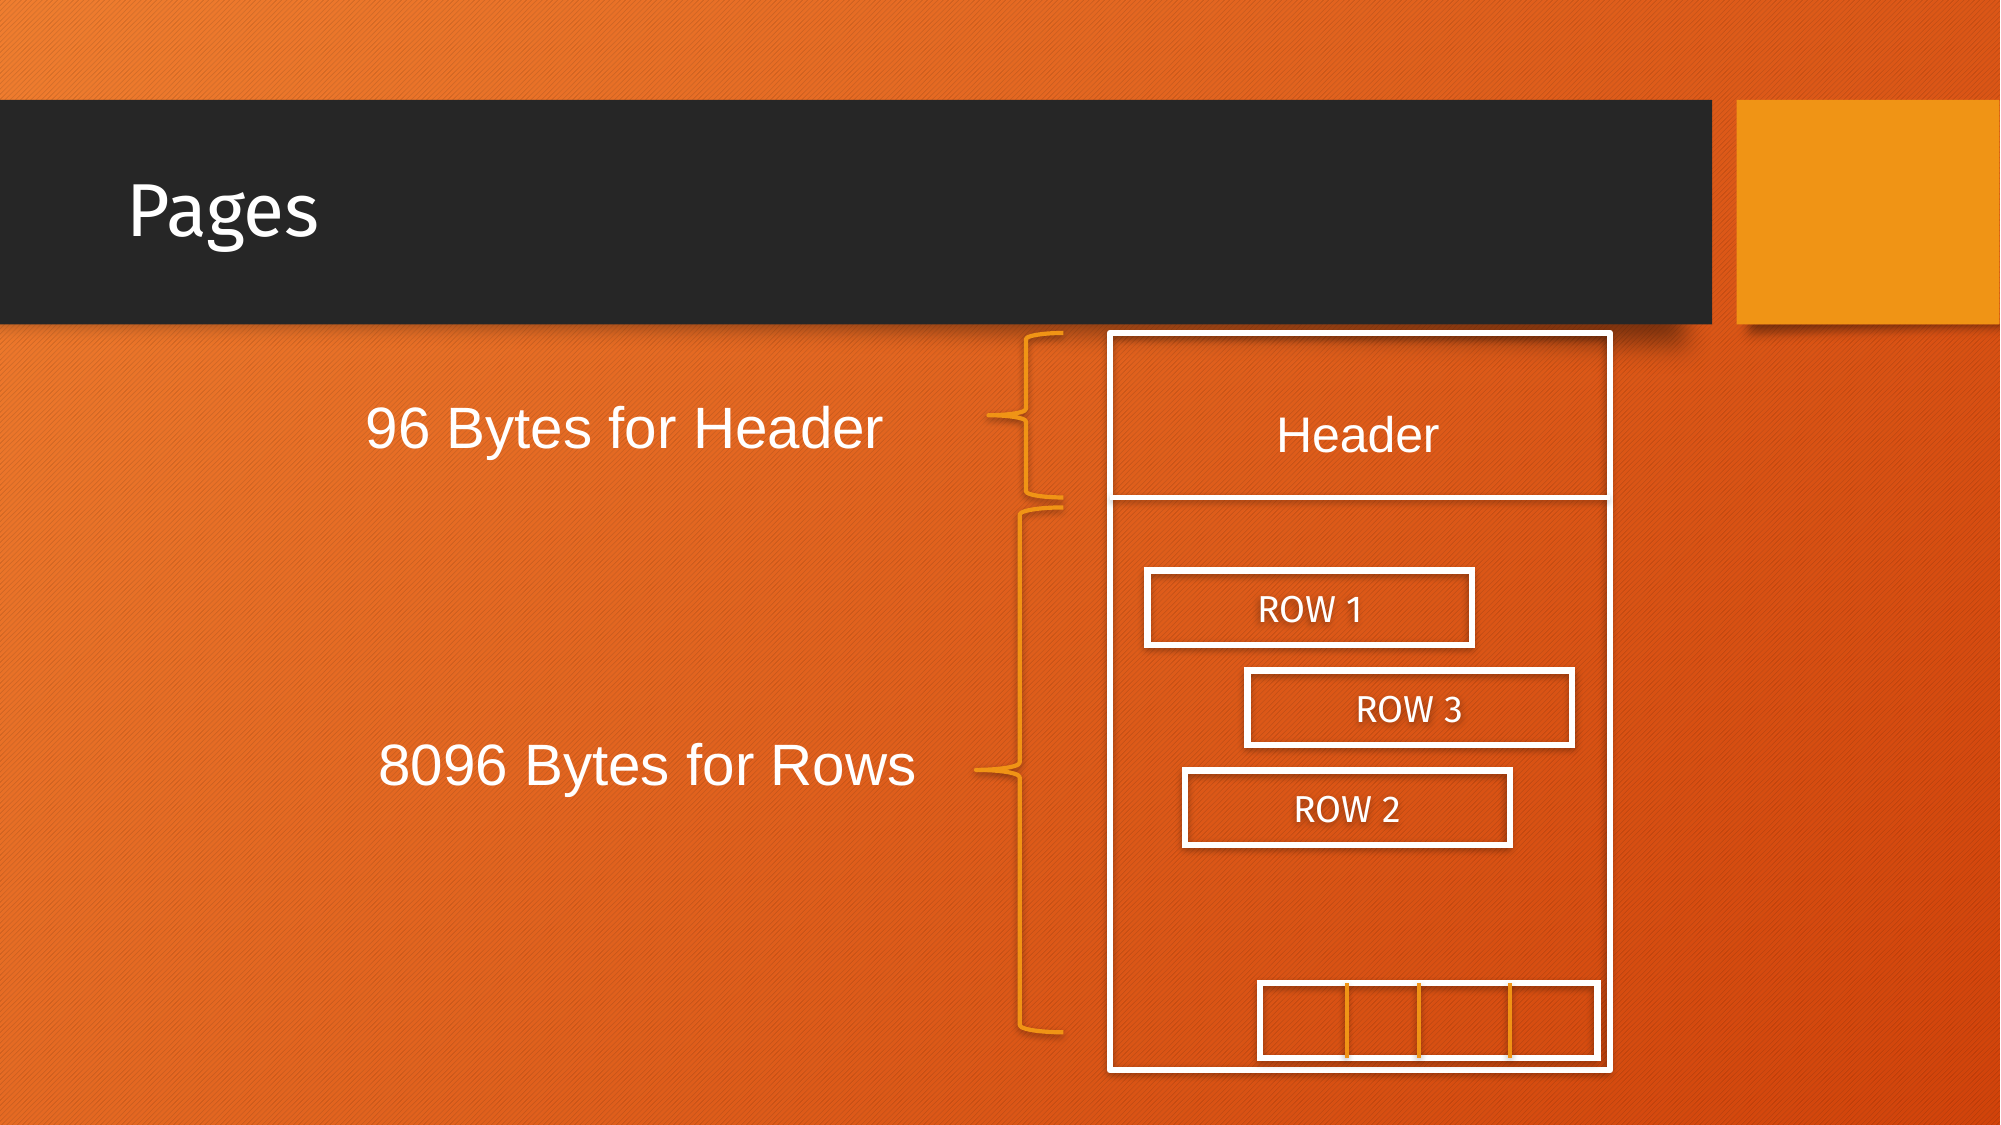

Pages

96 Bytes for Header
Header

Row 1
Row 3
8096 Bytes for Rows
Row 2